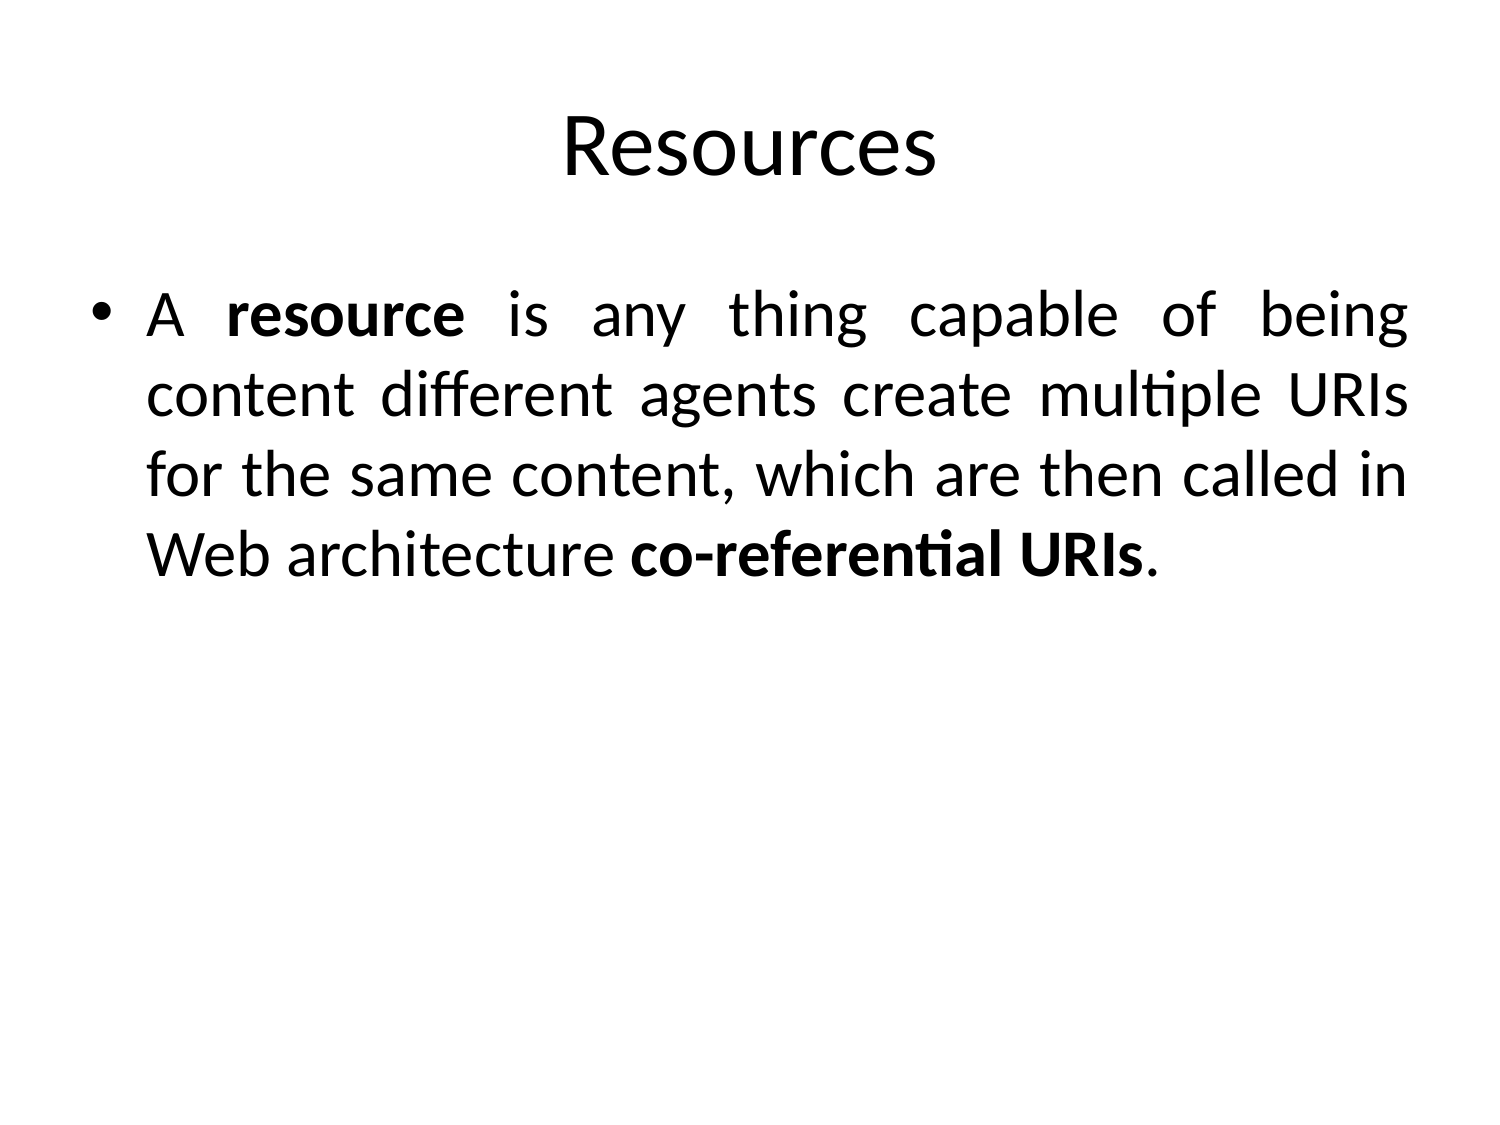

# Resources
A resource is any thing capable of being content different agents create multiple URIs for the same content, which are then called in Web architecture co-referential URIs.